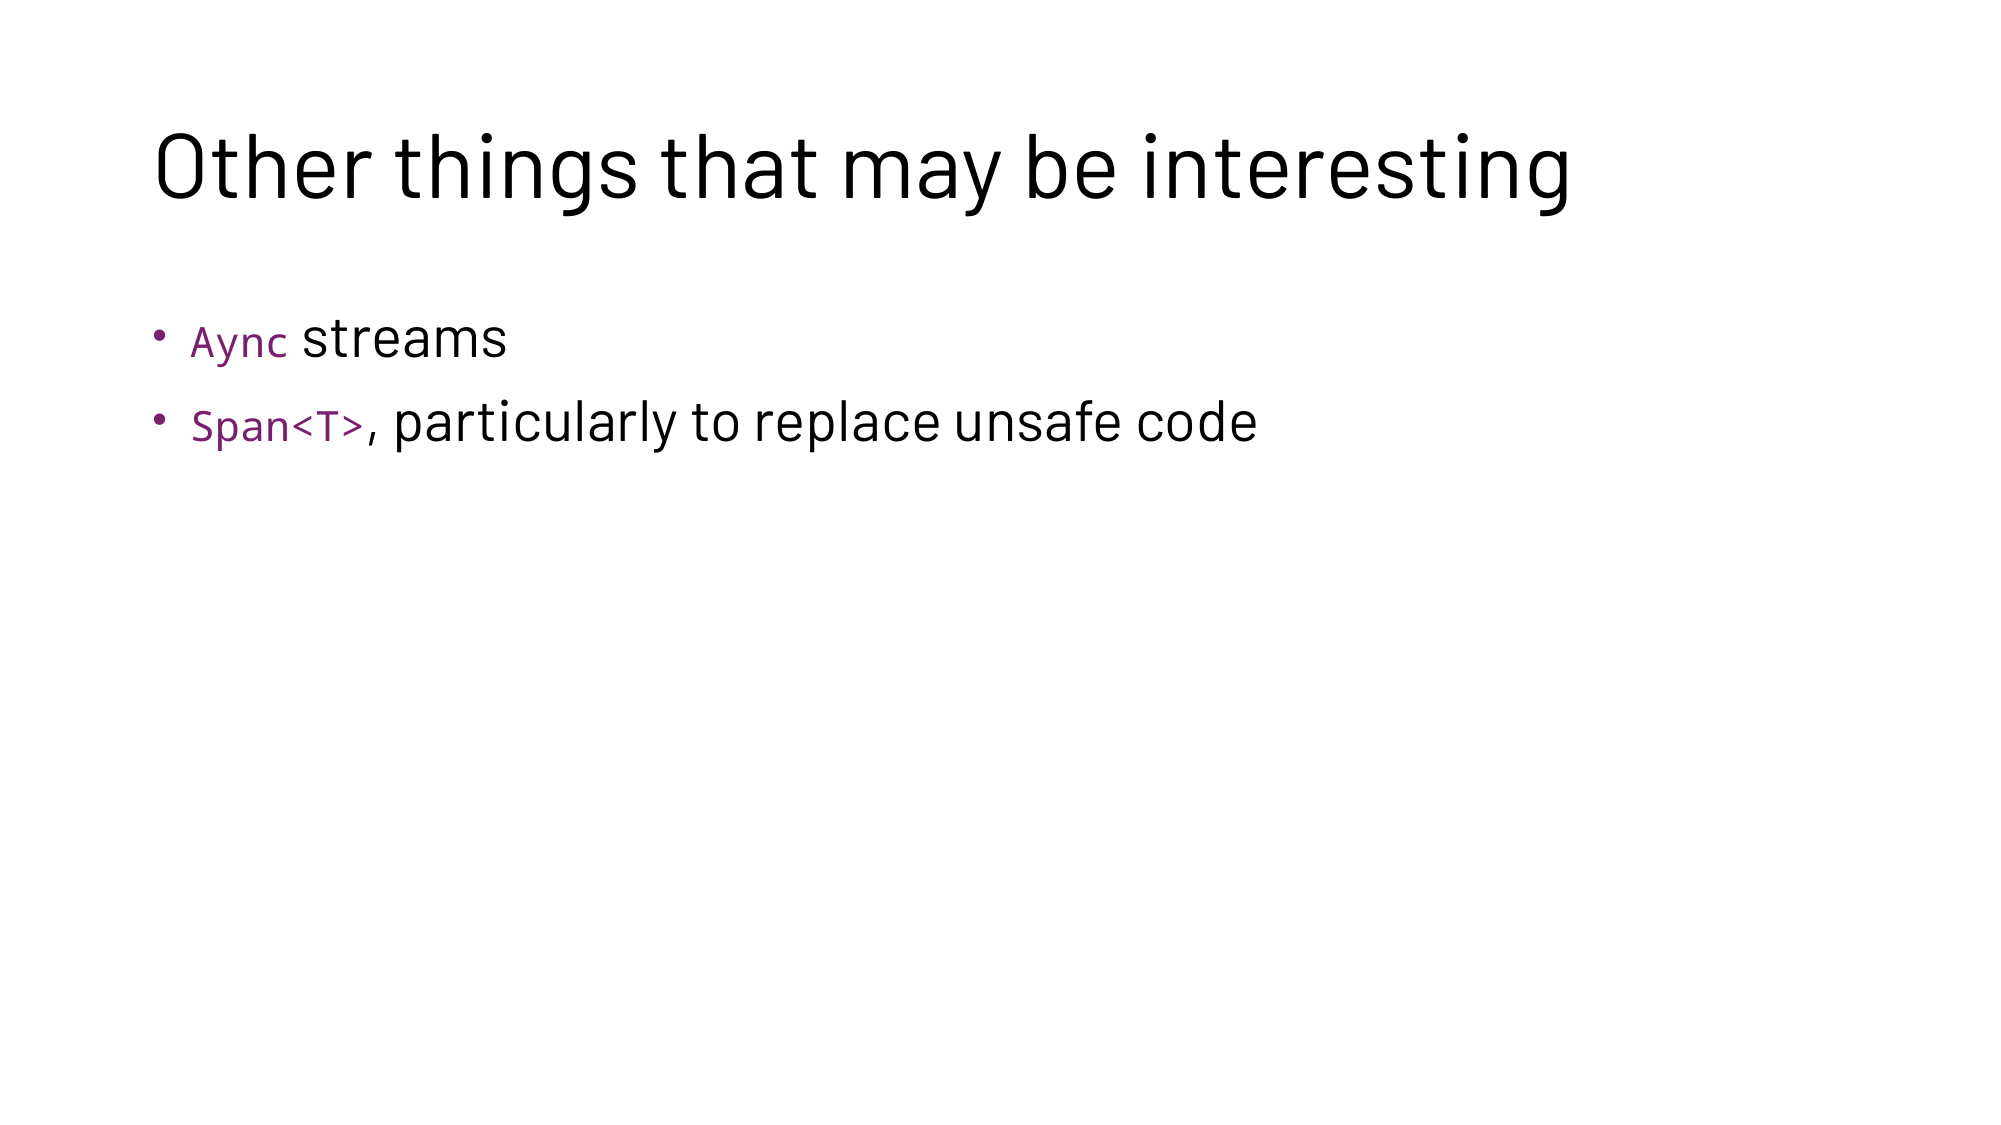

# Other things that may be interesting
Aync streams
Span<T>, particularly to replace unsafe code